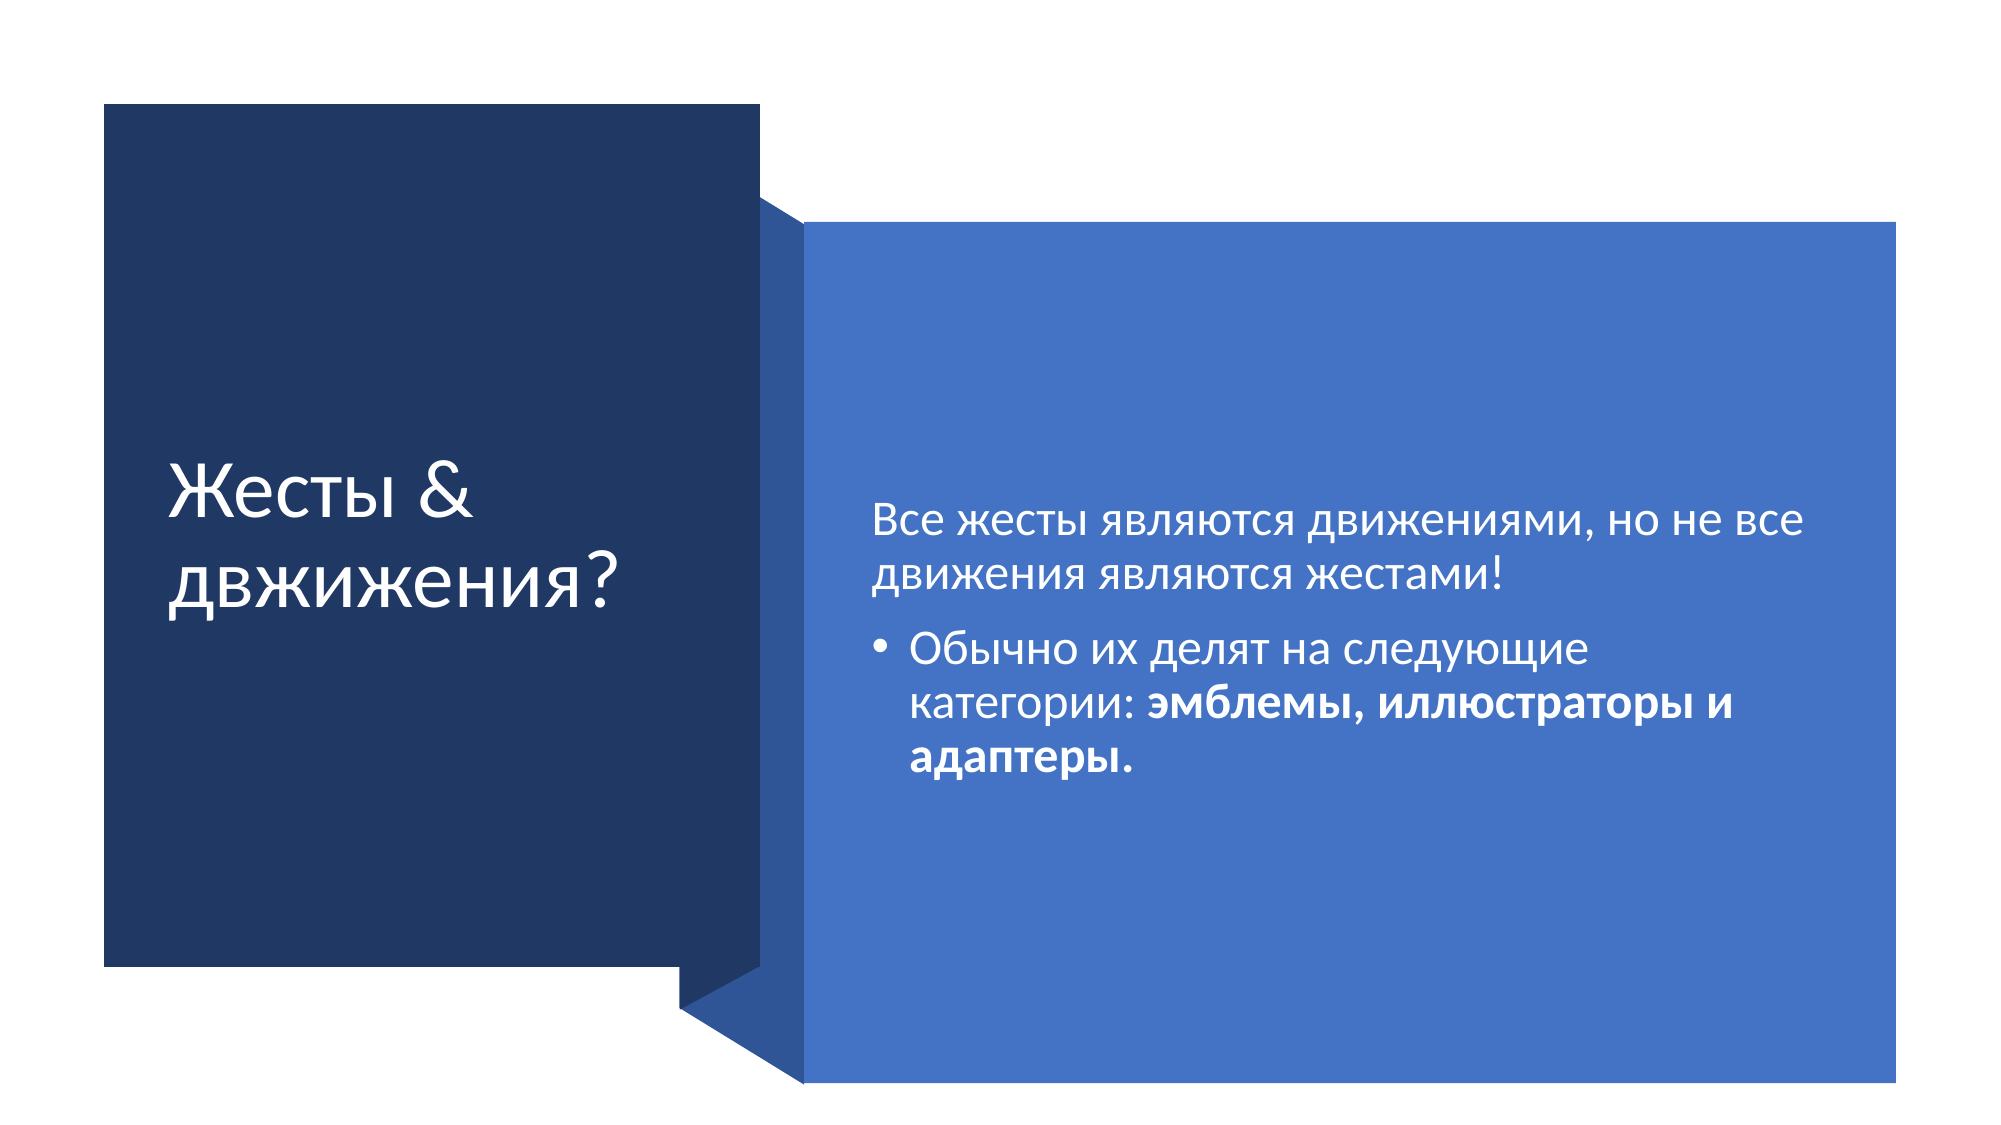

# Жесты & двжижения?

Все жесты являются движениями, но не все движения являются жестами!
Обычно их делят на следующие категории: эмблемы, иллюстраторы и адаптеры.